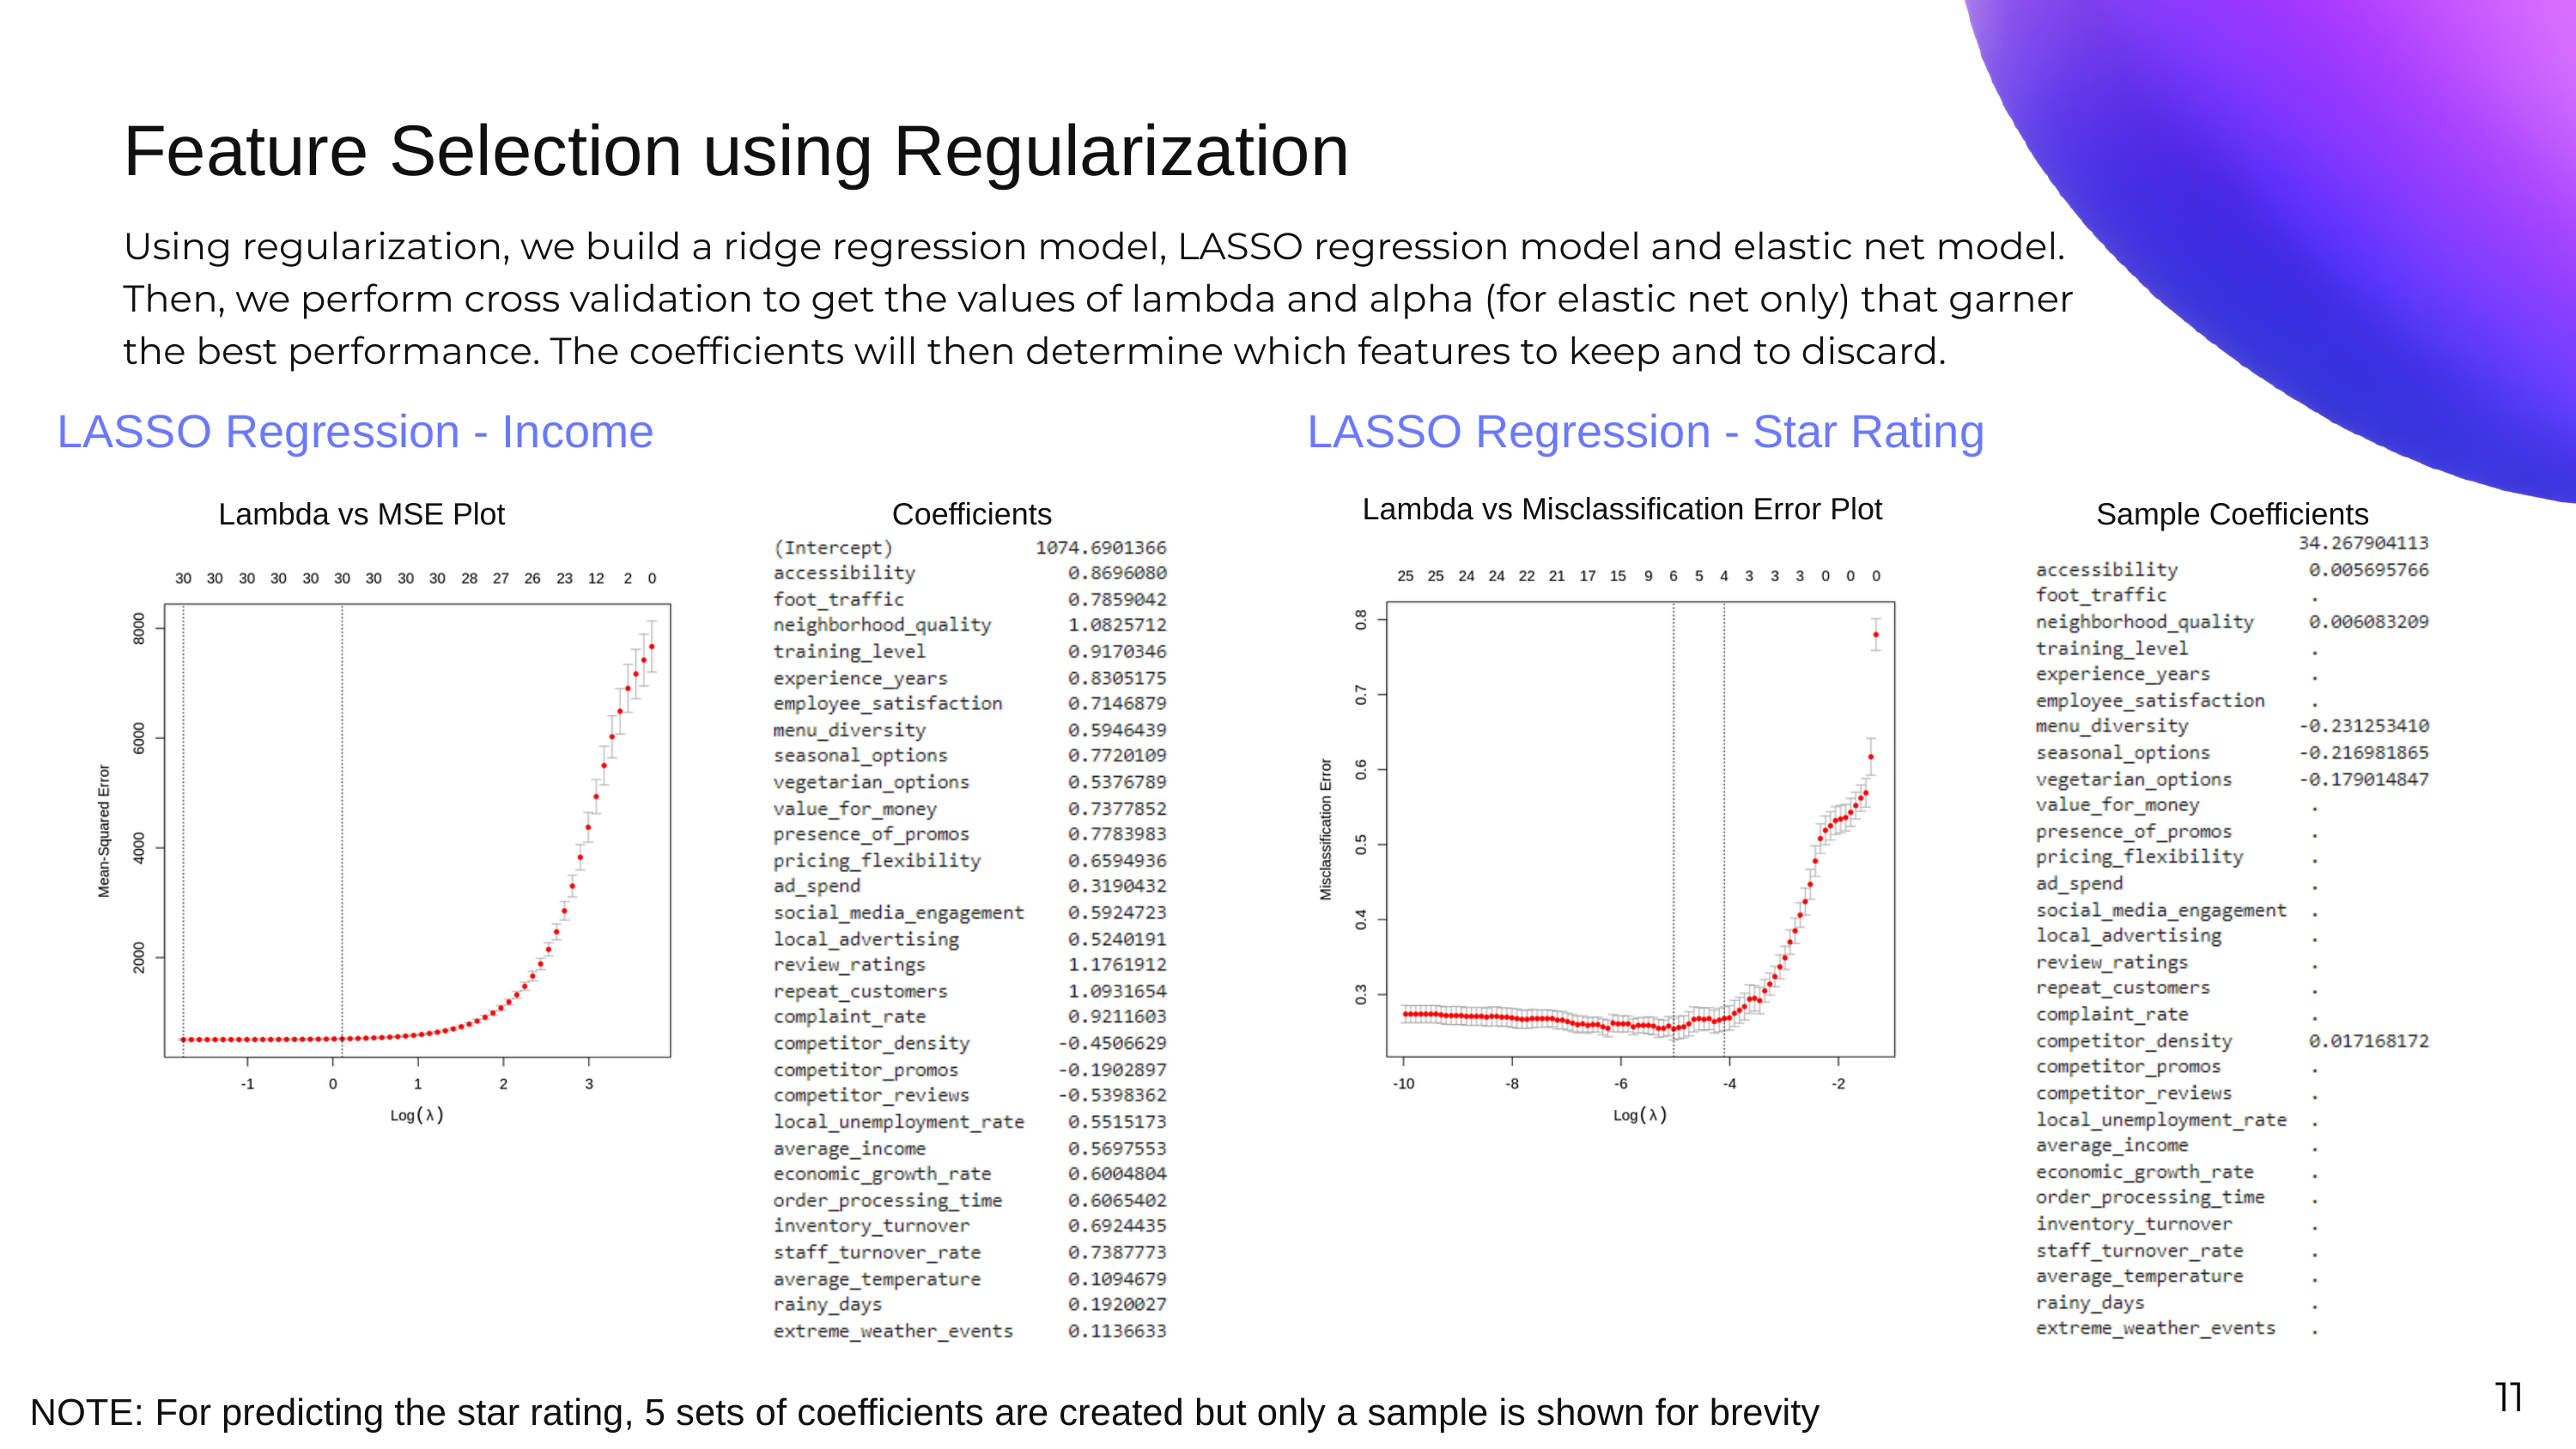

Feature Selection using Regularization
Using regularization, we build a ridge regression model, LASSO regression model and elastic net model. Then, we perform cross validation to get the values of lambda and alpha (for elastic net only) that garner the best performance. The coefficients will then determine which features to keep and to discard.
LASSO Regression - Income
LASSO Regression - Star Rating
Lambda vs Misclassification Error Plot
Lambda vs MSE Plot
Coefficients
Sample Coefficients

11
NOTE: For predicting the star rating, 5 sets of coefficients are created but only a sample is shown for brevity